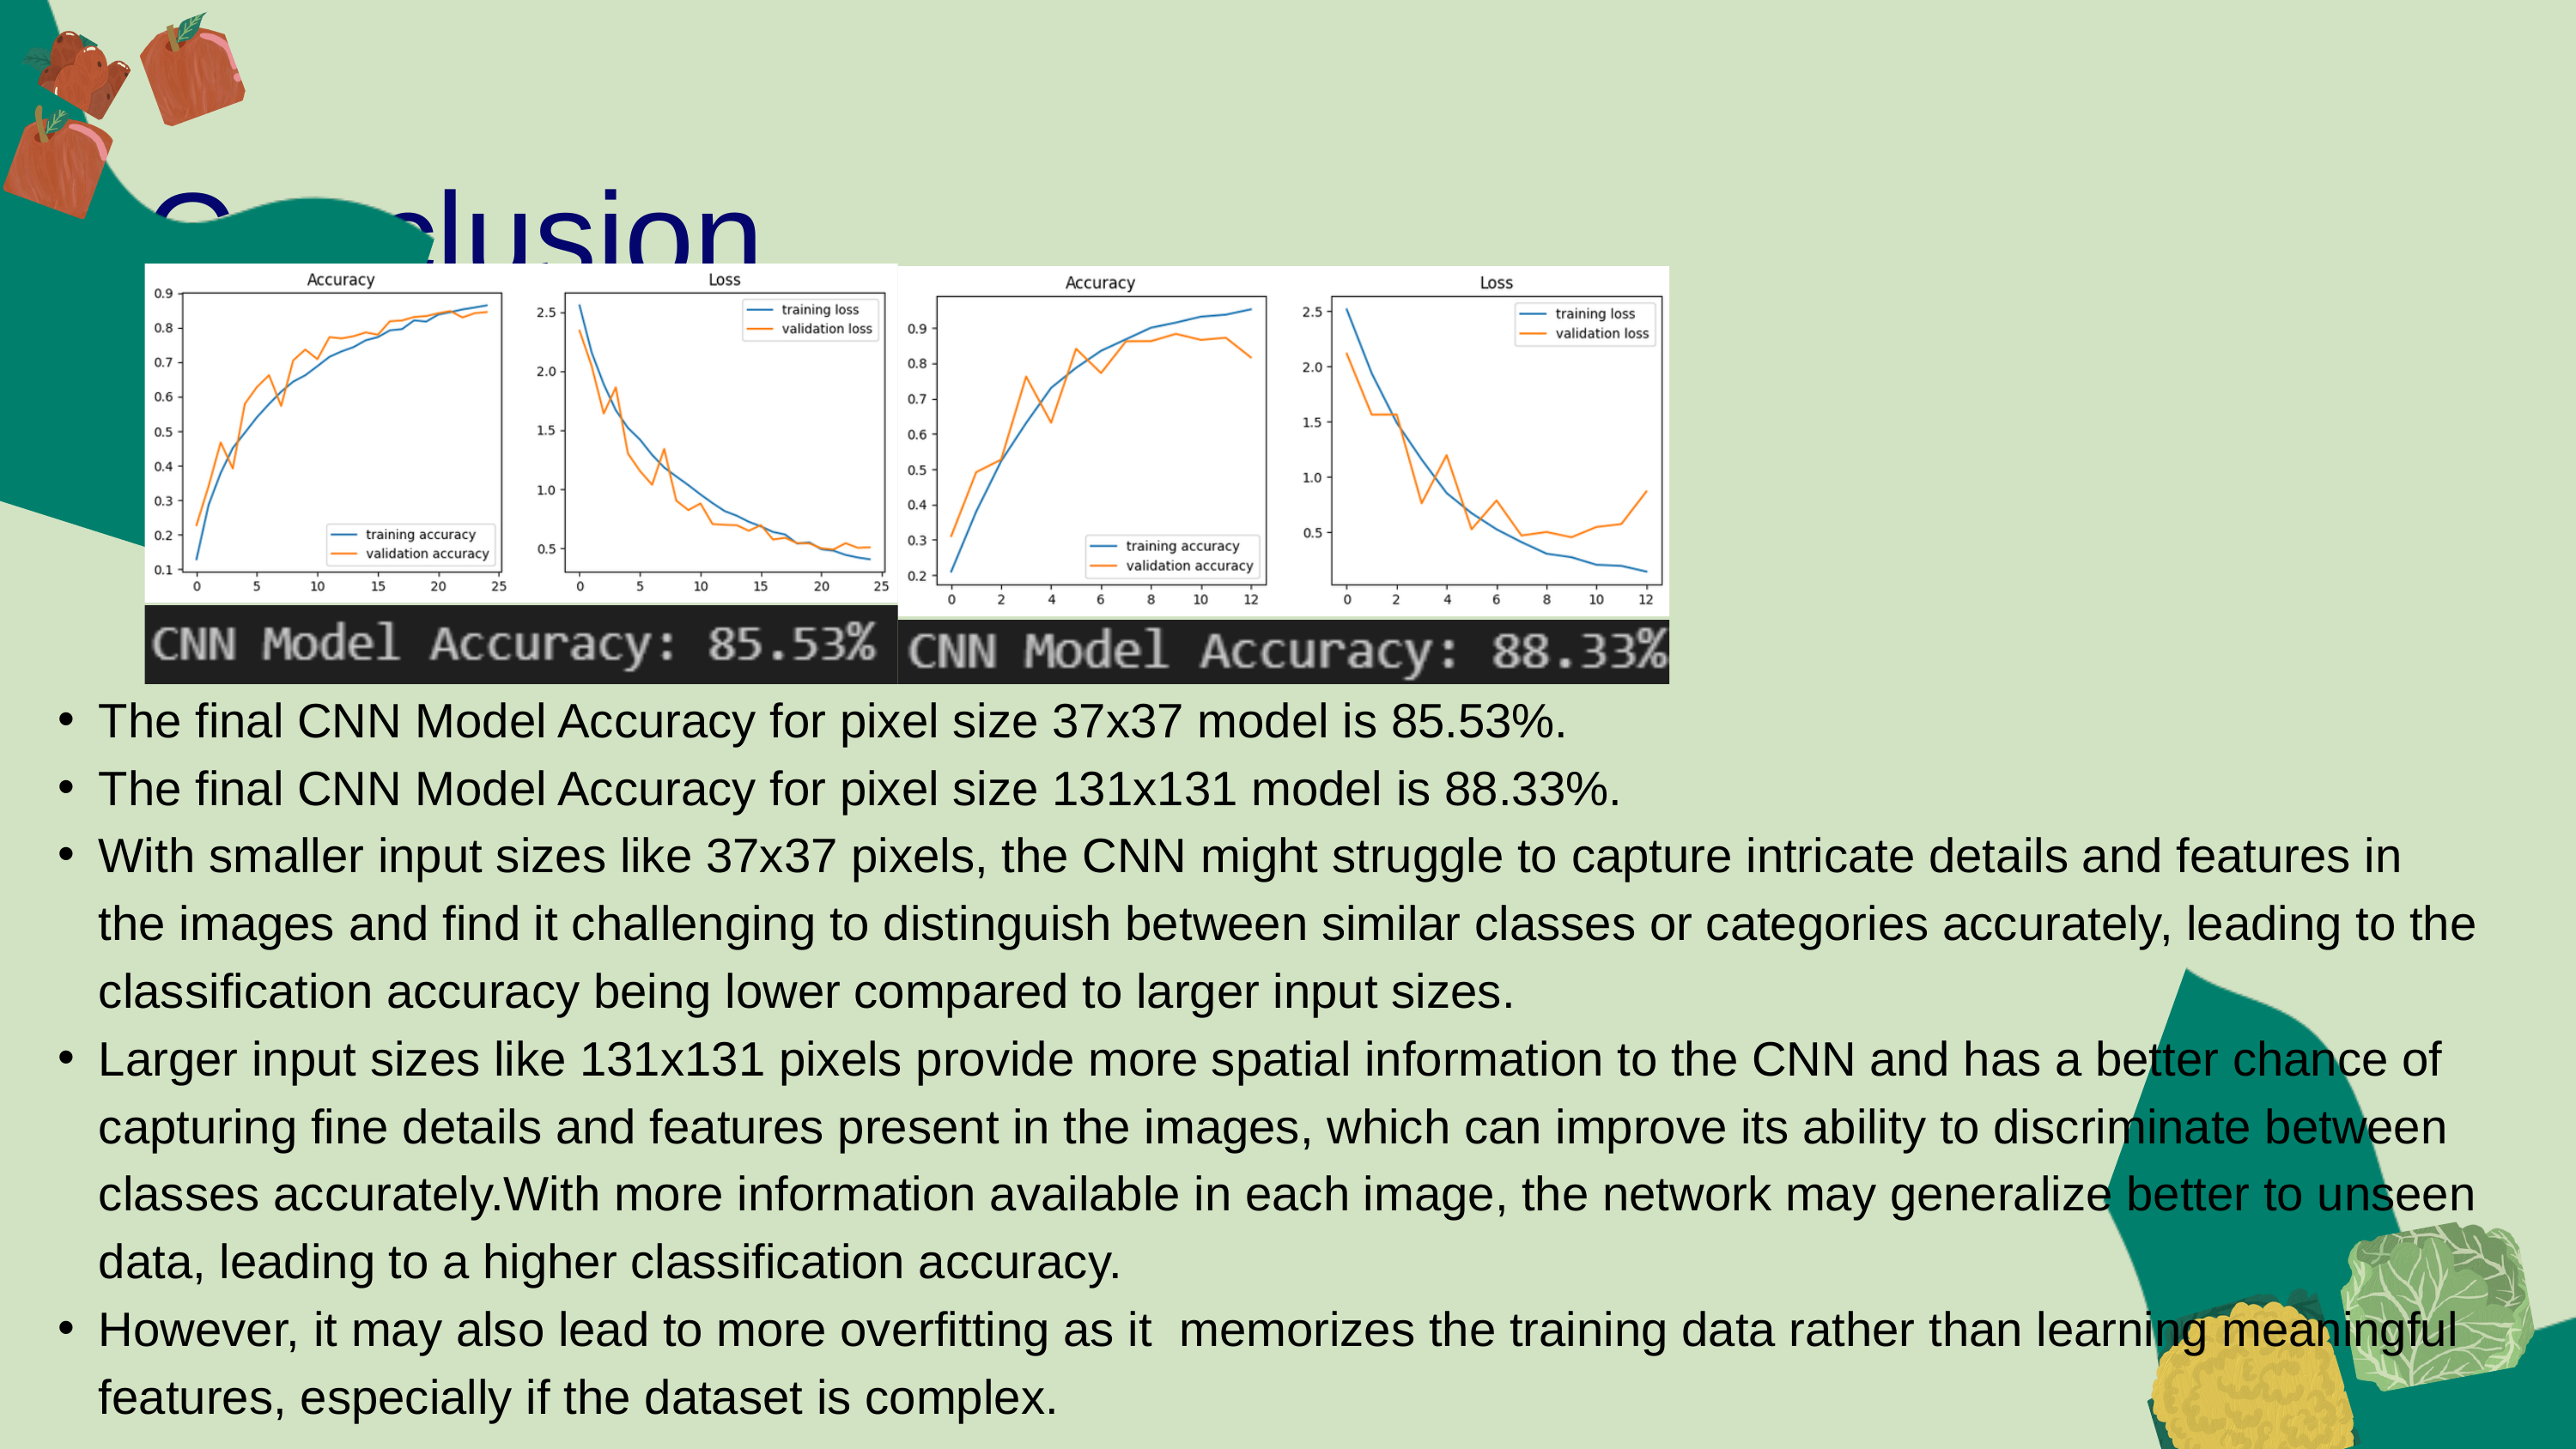

Conclusion

The final CNN Model Accuracy for pixel size 37x37 model is 85.53%.
The final CNN Model Accuracy for pixel size 131x131 model is 88.33%.
With smaller input sizes like 37x37 pixels, the CNN might struggle to capture intricate details and features in the images and find it challenging to distinguish between similar classes or categories accurately, leading to the classification accuracy being lower compared to larger input sizes.
Larger input sizes like 131x131 pixels provide more spatial information to the CNN and has a better chance of capturing fine details and features present in the images, which can improve its ability to discriminate between classes accurately.With more information available in each image, the network may generalize better to unseen data, leading to a higher classification accuracy.
However, it may also lead to more overfitting as it  memorizes the training data rather than learning meaningful features, especially if the dataset is complex.